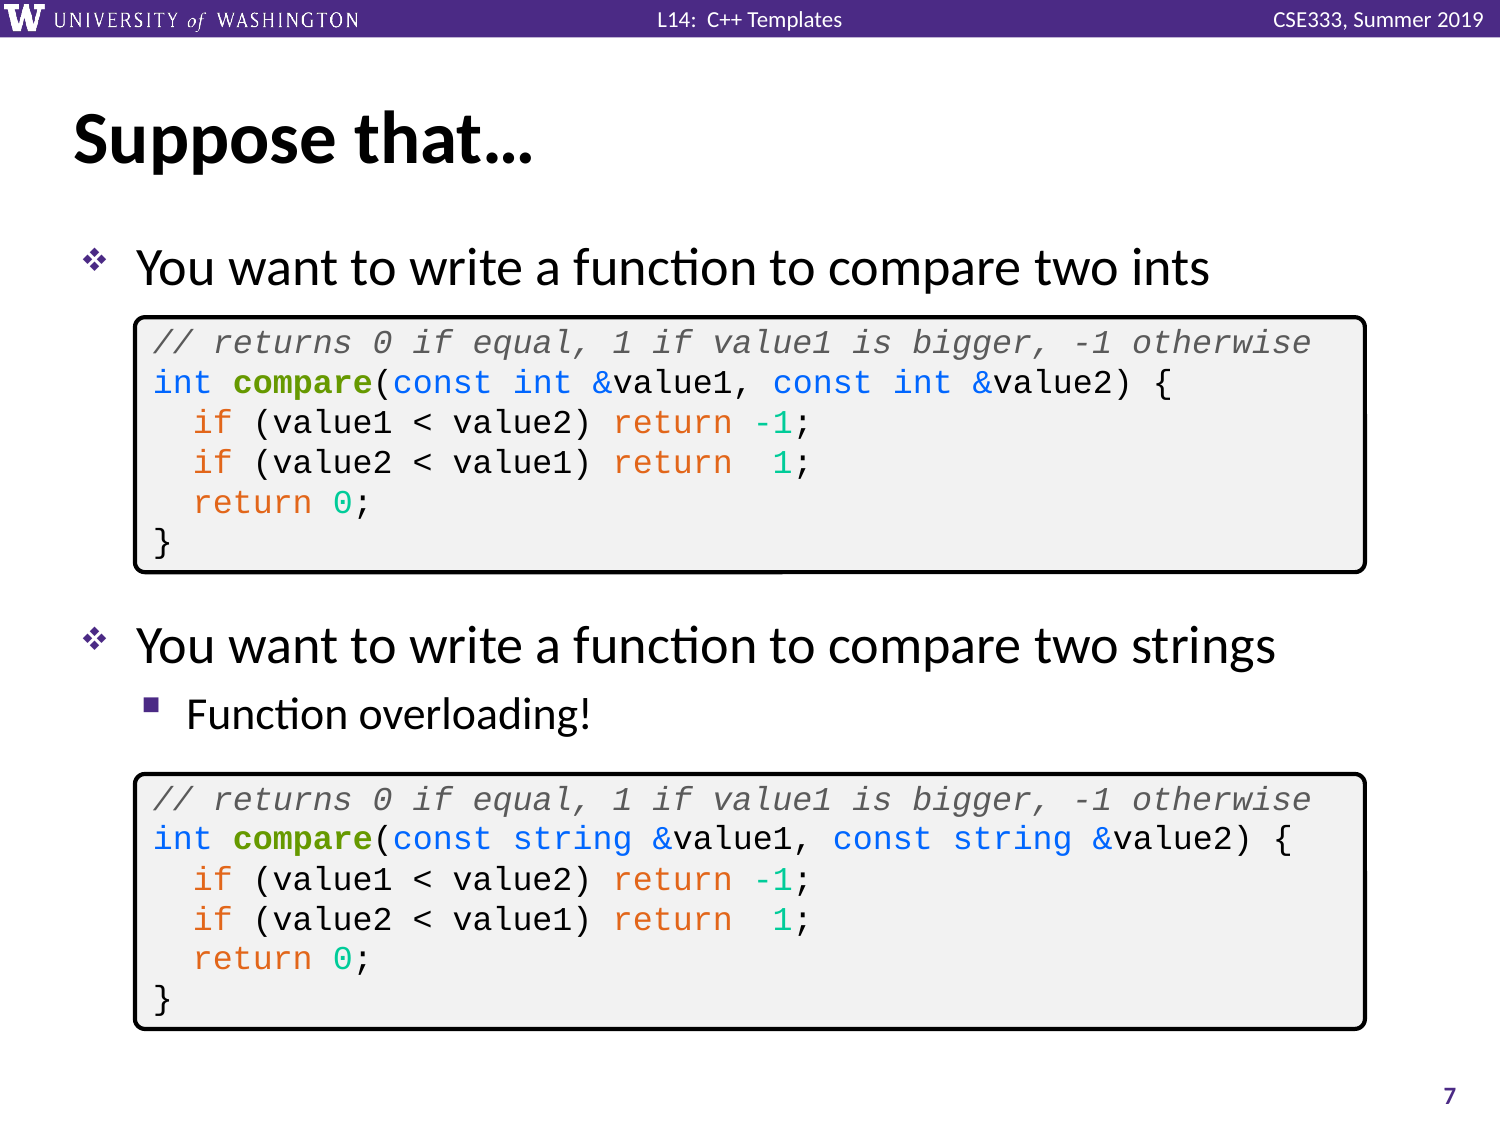

# Suppose that…
You want to write a function to compare two ints

You want to write a function to compare two strings
Function overloading!
// returns 0 if equal, 1 if value1 is bigger, -1 otherwise
int compare(const int &value1, const int &value2) {
  if (value1 < value2) return -1;
  if (value2 < value1) return  1;
  return 0;
}
// returns 0 if equal, 1 if value1 is bigger, -1 otherwise
int compare(const string &value1, const string &value2) {
  if (value1 < value2) return -1;
  if (value2 < value1) return  1;
  return 0;
}
7